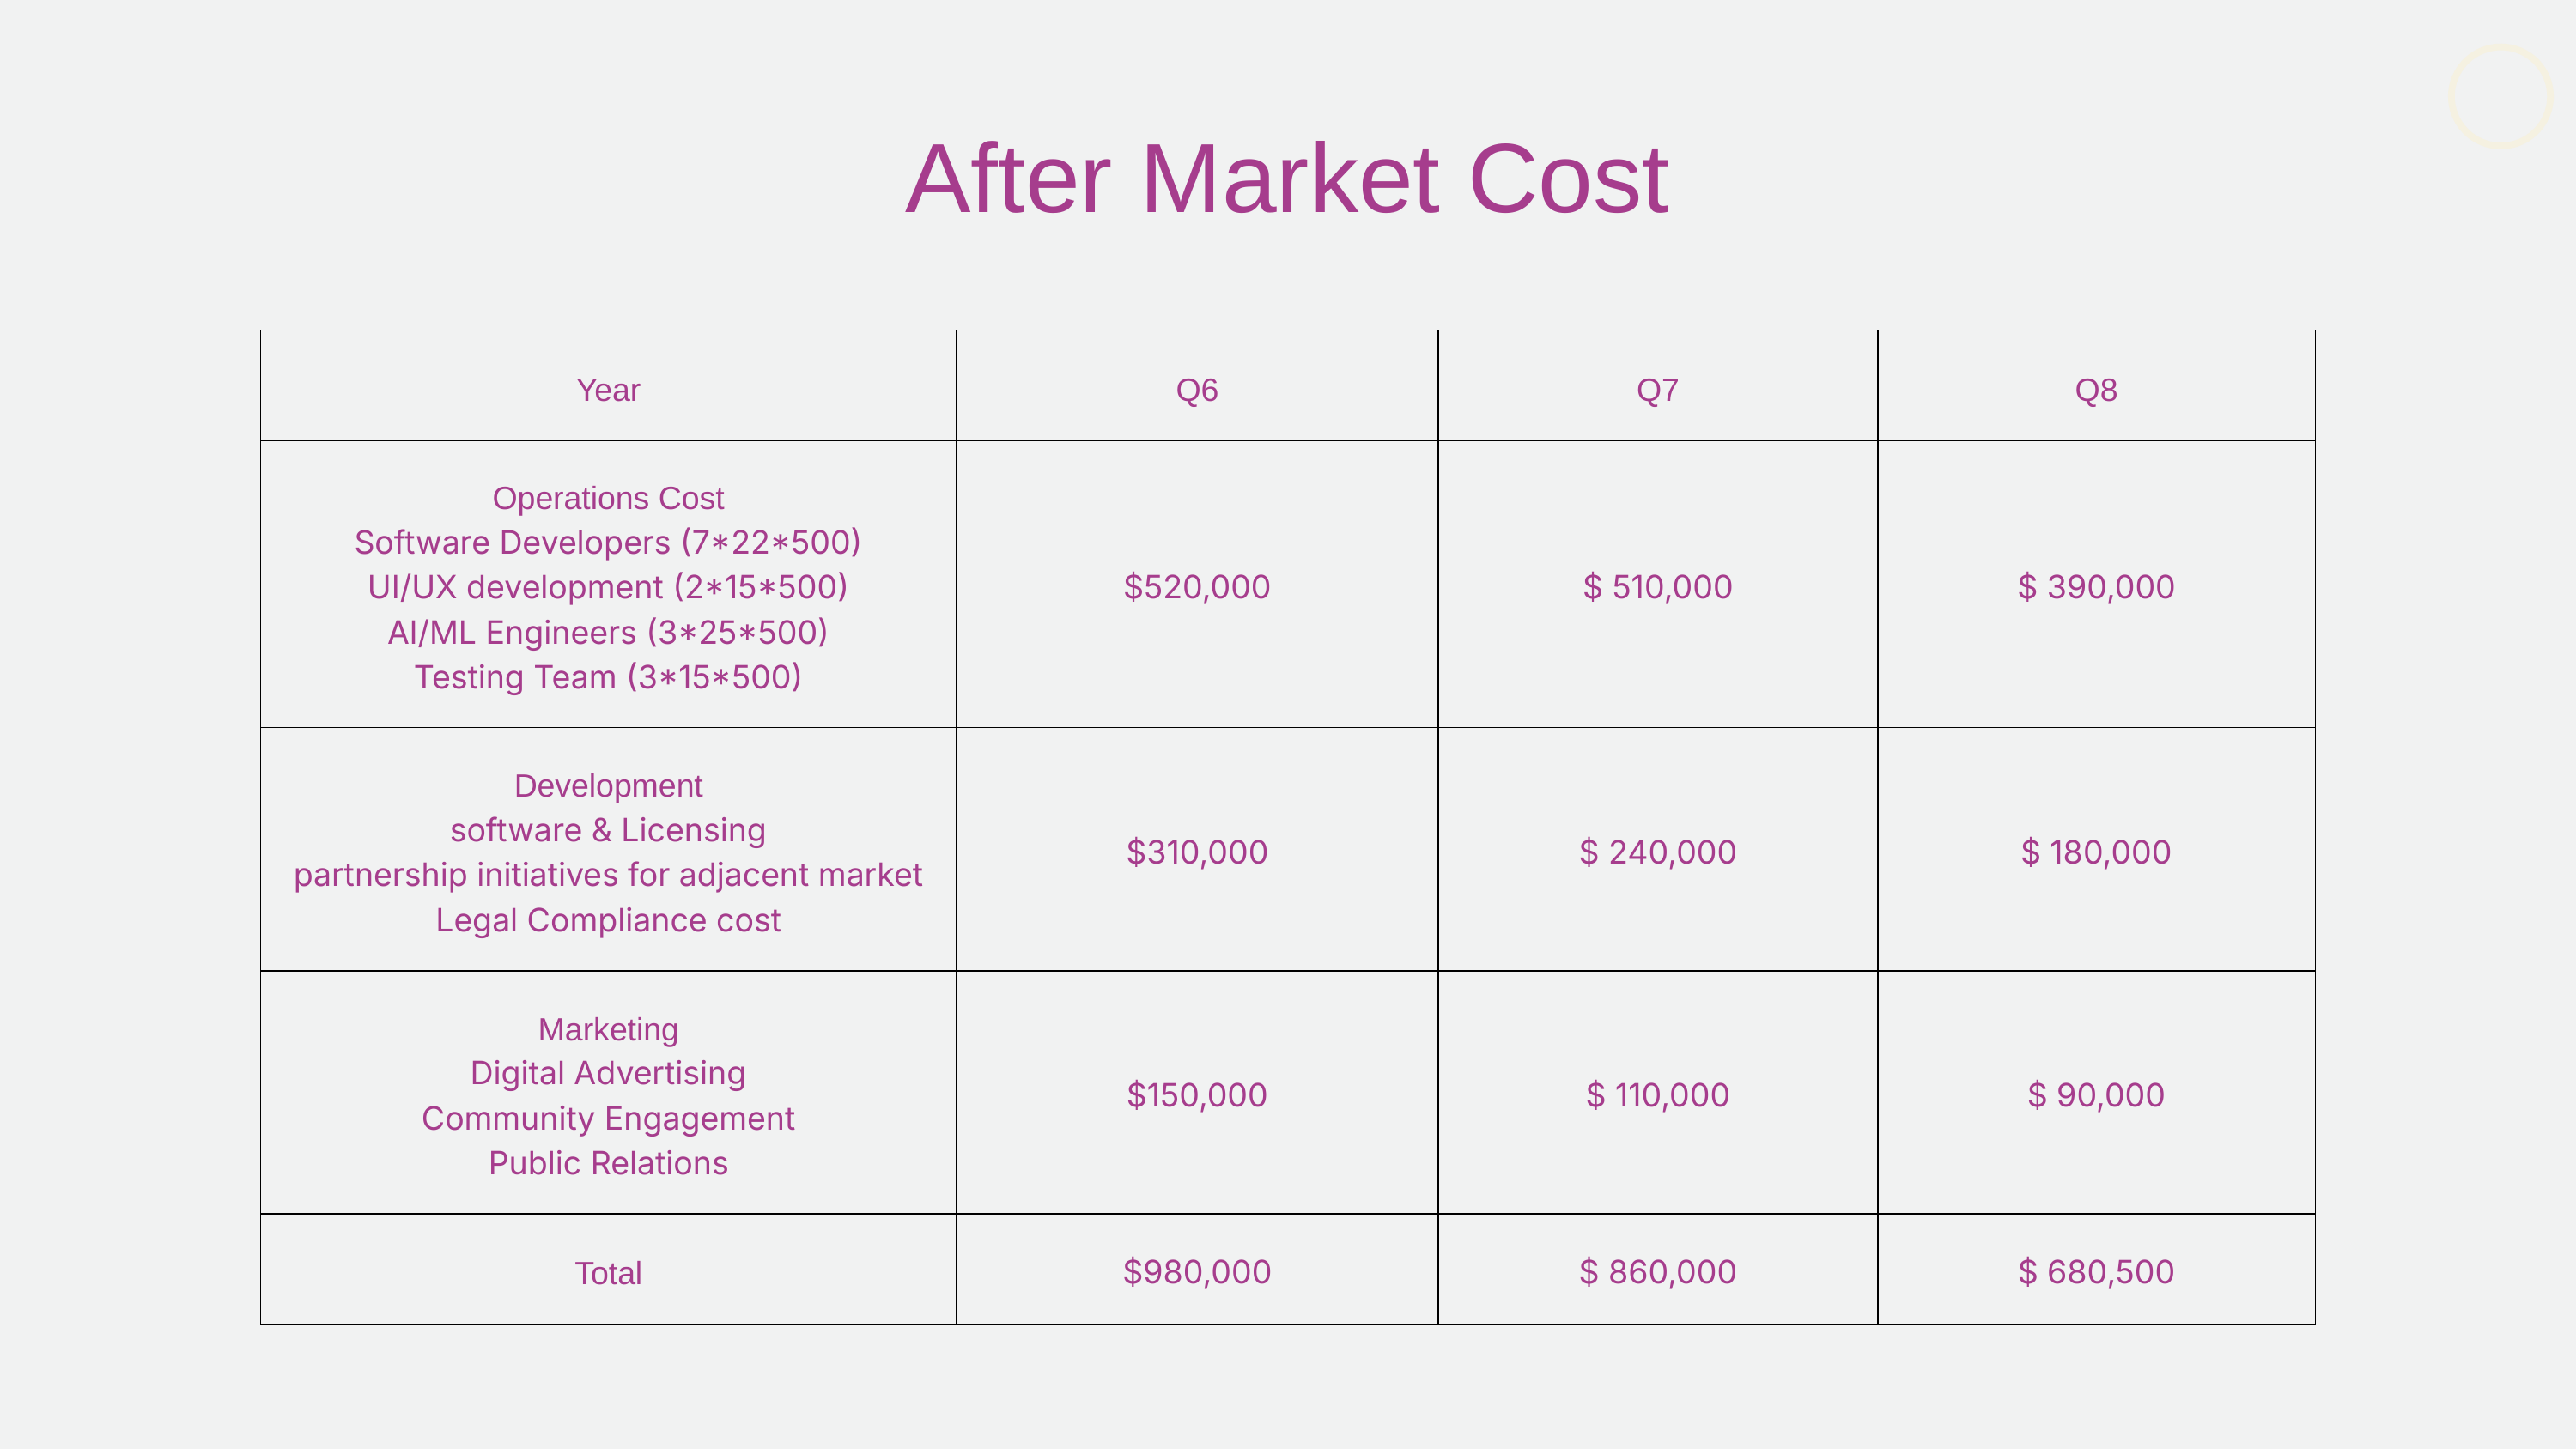

After Market Cost
| Year | Q6 | Q7 | Q8 |
| --- | --- | --- | --- |
| Operations Cost Software Developers (7\*22\*500) UI/UX development (2\*15\*500) AI/ML Engineers (3\*25\*500) Testing Team (3\*15\*500) | $520,000 | $ 510,000 | $ 390,000 |
| Development software & Licensing partnership initiatives for adjacent market Legal Compliance cost | $310,000 | $ 240,000 | $ 180,000 |
| Marketing Digital Advertising Community Engagement Public Relations | $150,000 | $ 110,000 | $ 90,000 |
| Total | $980,000 | $ 860,000 | $ 680,500 |